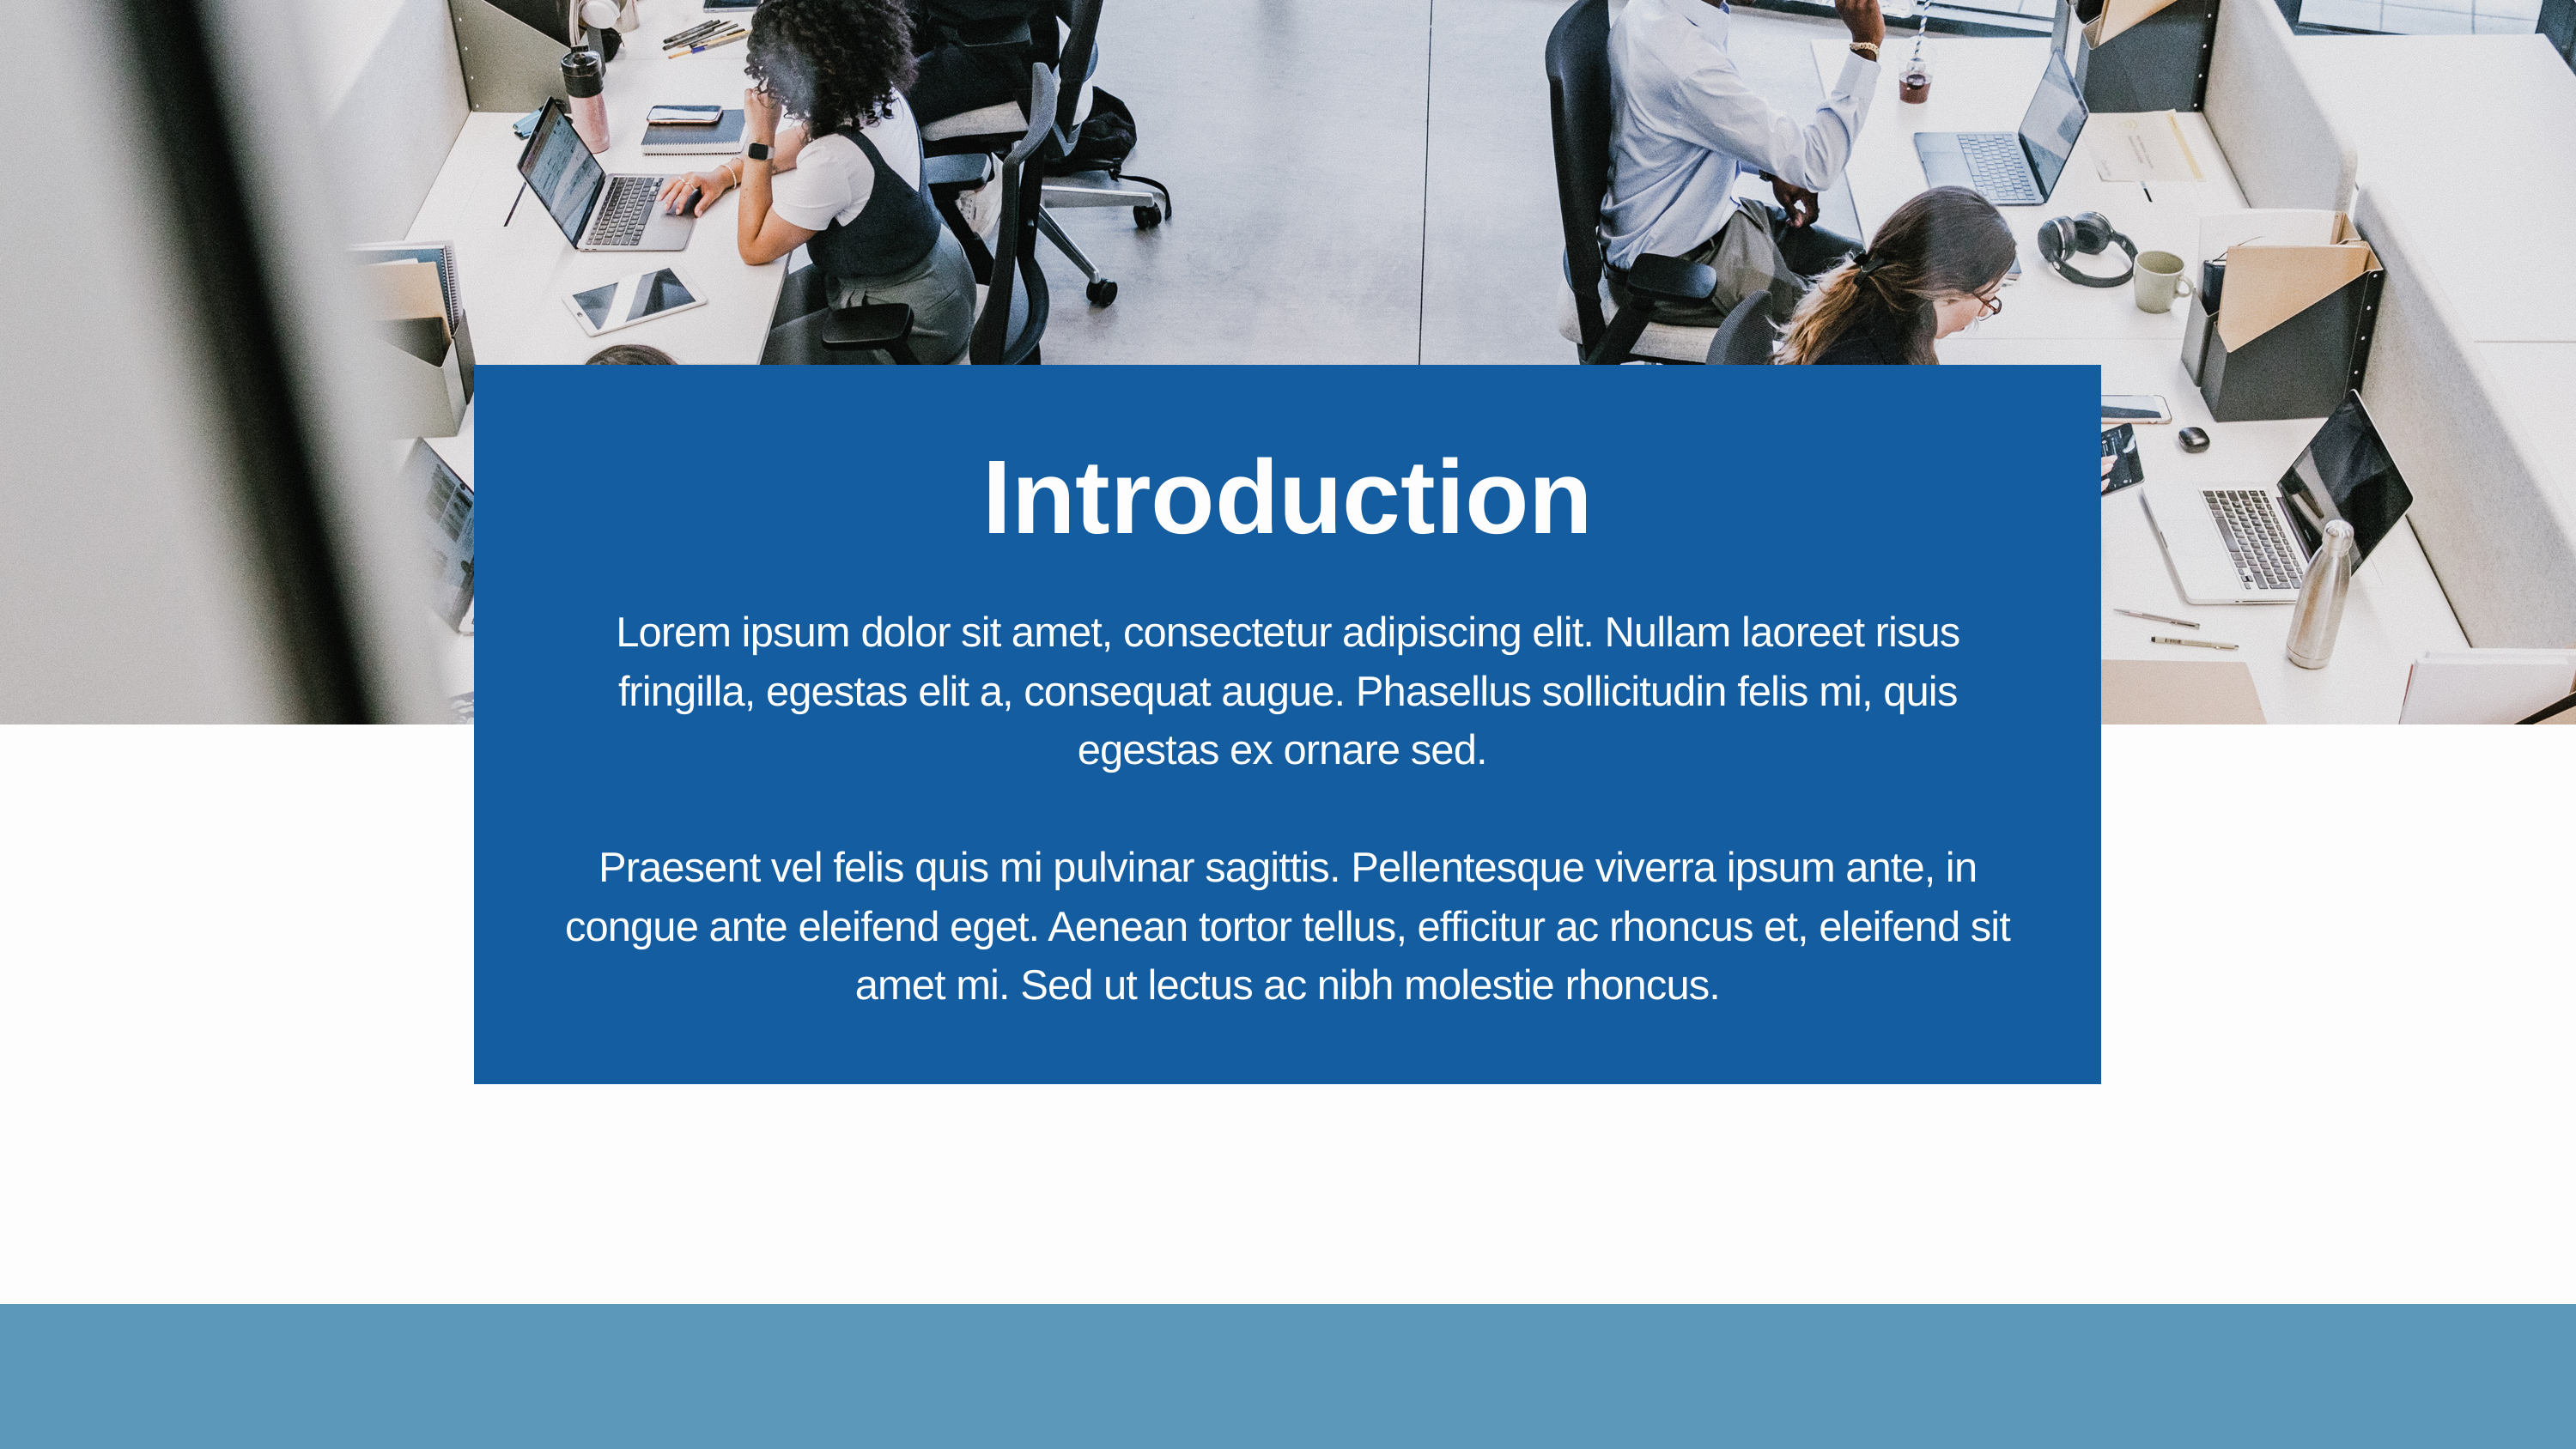

Introduction
Lorem ipsum dolor sit amet, consectetur adipiscing elit. Nullam laoreet risus fringilla, egestas elit a, consequat augue. Phasellus sollicitudin felis mi, quis egestas ex ornare sed.

Praesent vel felis quis mi pulvinar sagittis. Pellentesque viverra ipsum ante, in congue ante eleifend eget. Aenean tortor tellus, efficitur ac rhoncus et, eleifend sit amet mi. Sed ut lectus ac nibh molestie rhoncus.